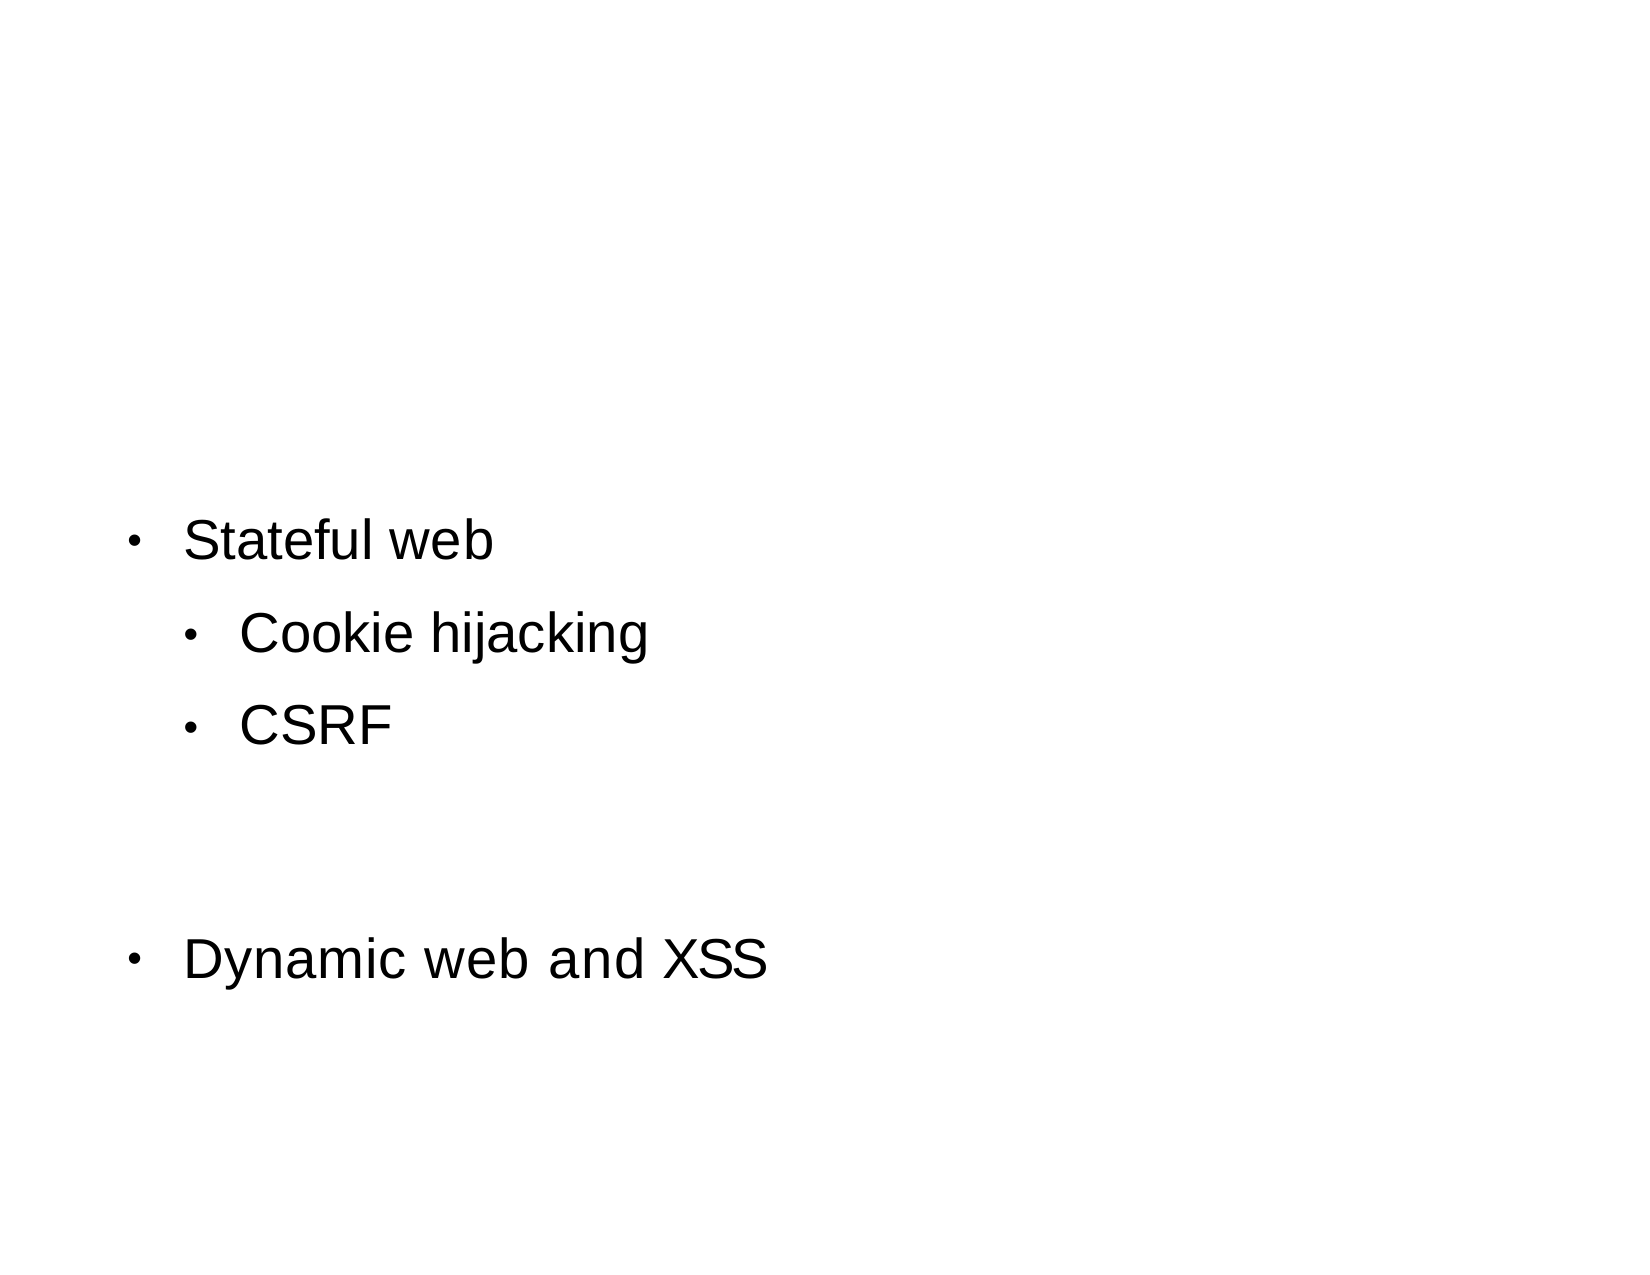

#
Stateful web
•
Cookie hijacking  CSRF
•
•
Dynamic web and XSS
•